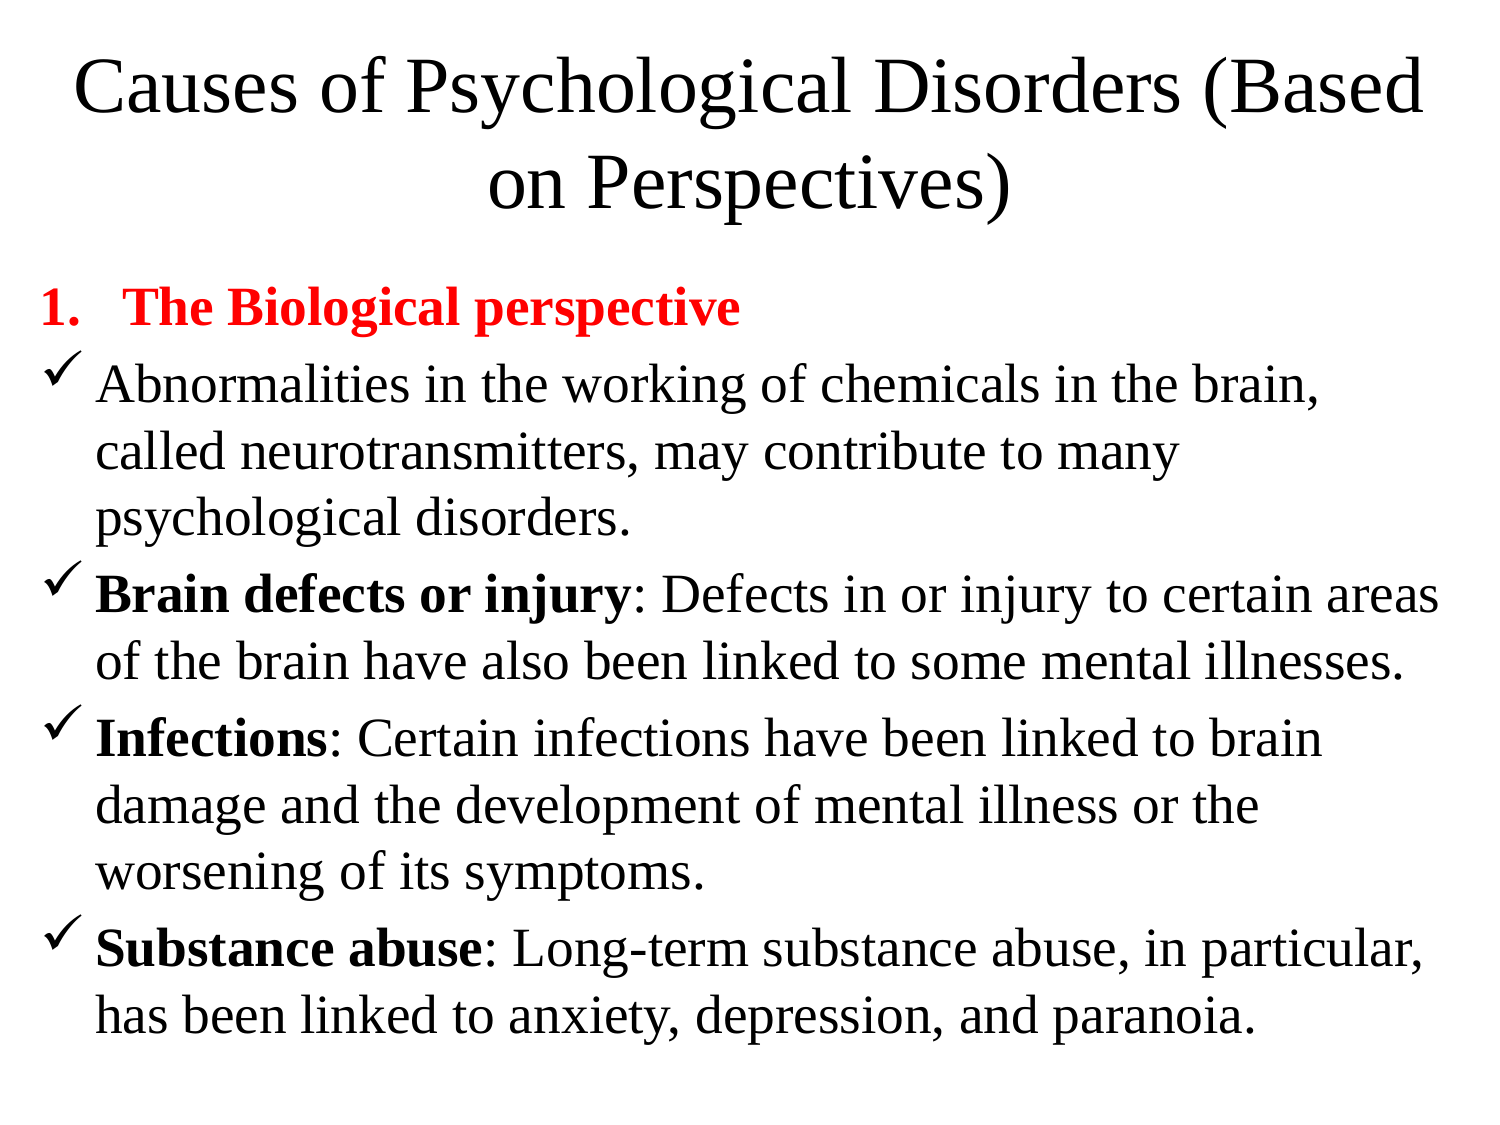

# Causes of Psychological Disorders (Based on Perspectives)
The Biological perspective
Abnormalities in the working of chemicals in the brain, called neurotransmitters, may contribute to many psychological disorders.
Brain defects or injury: Defects in or injury to certain areas of the brain have also been linked to some mental illnesses.
Infections: Certain infections have been linked to brain damage and the development of mental illness or the worsening of its symptoms.
Substance abuse: Long-term substance abuse, in particular, has been linked to anxiety, depression, and paranoia.